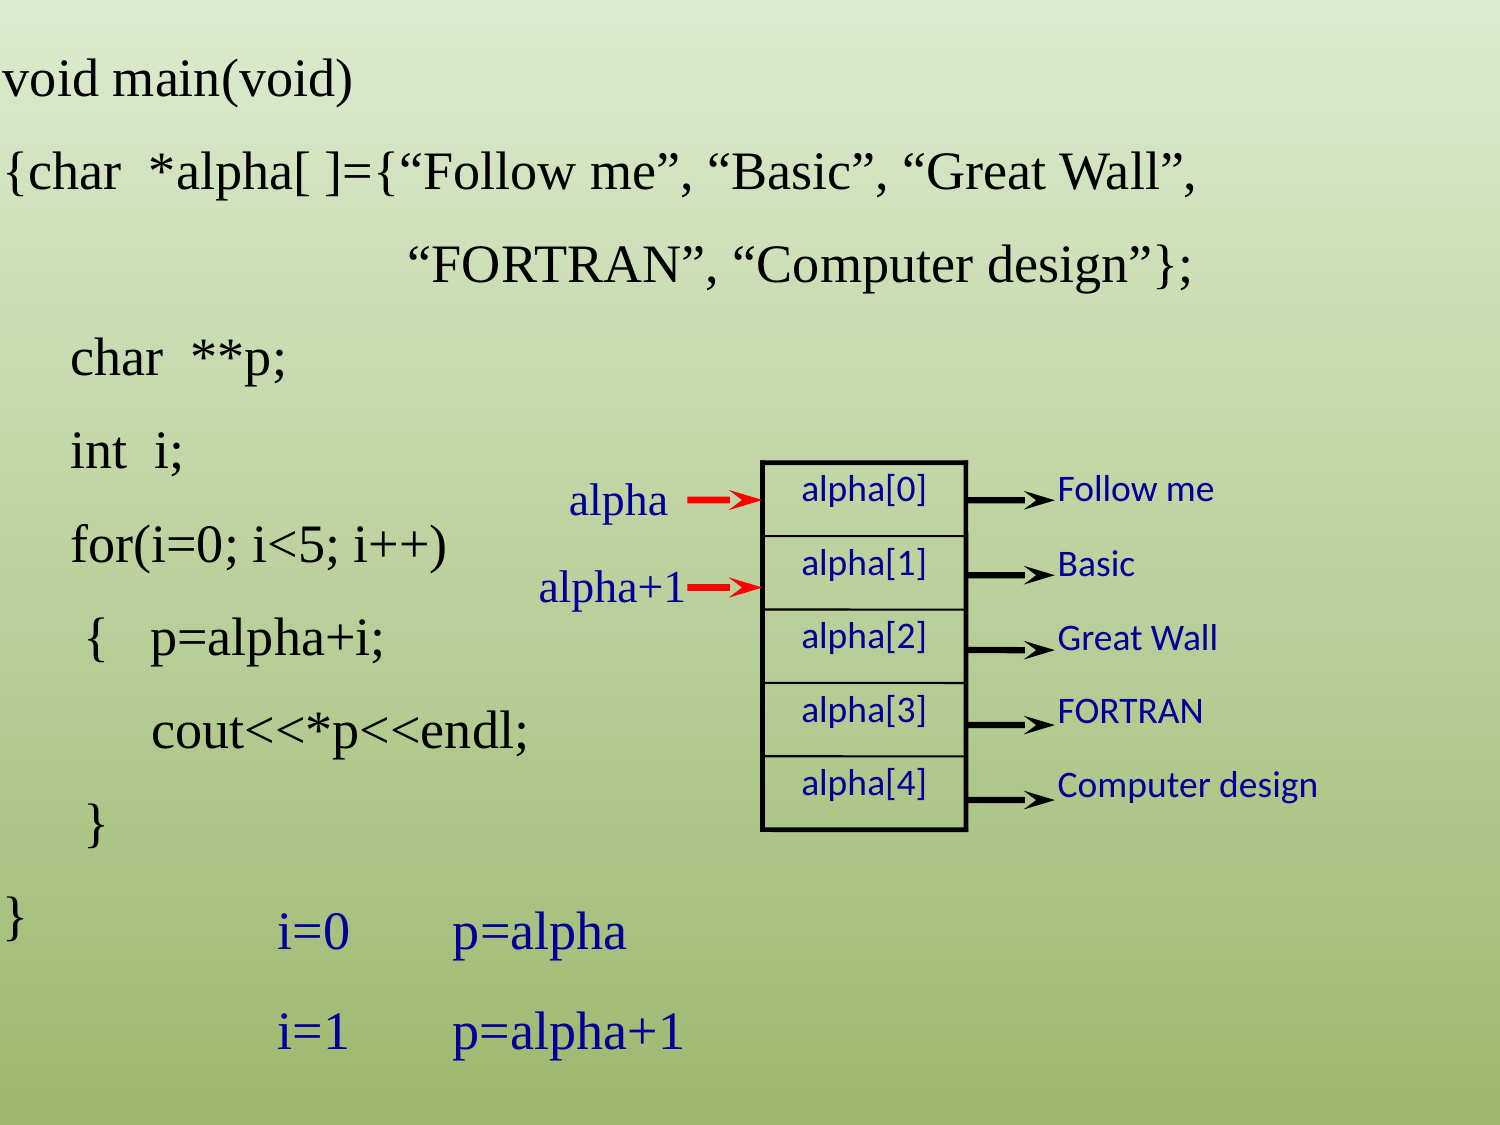

void main(void)
{char  *alpha[ ]={“Follow me”, “Basic”, “Great Wall”,
                              “FORTRAN”, “Computer design”};
     char  **p;
     int  i;
     for(i=0; i<5; i++)
      {   p=alpha+i;
           cout<<*p<<endl;
      }
}
alpha[0]

Follow me

alpha[1]

Basic

alpha[2]

Great Wall

alpha[3]

FORTRAN

alpha[4]

Computer design

alpha

alpha+1

i=0
p=alpha
i=1
p=alpha+1
518